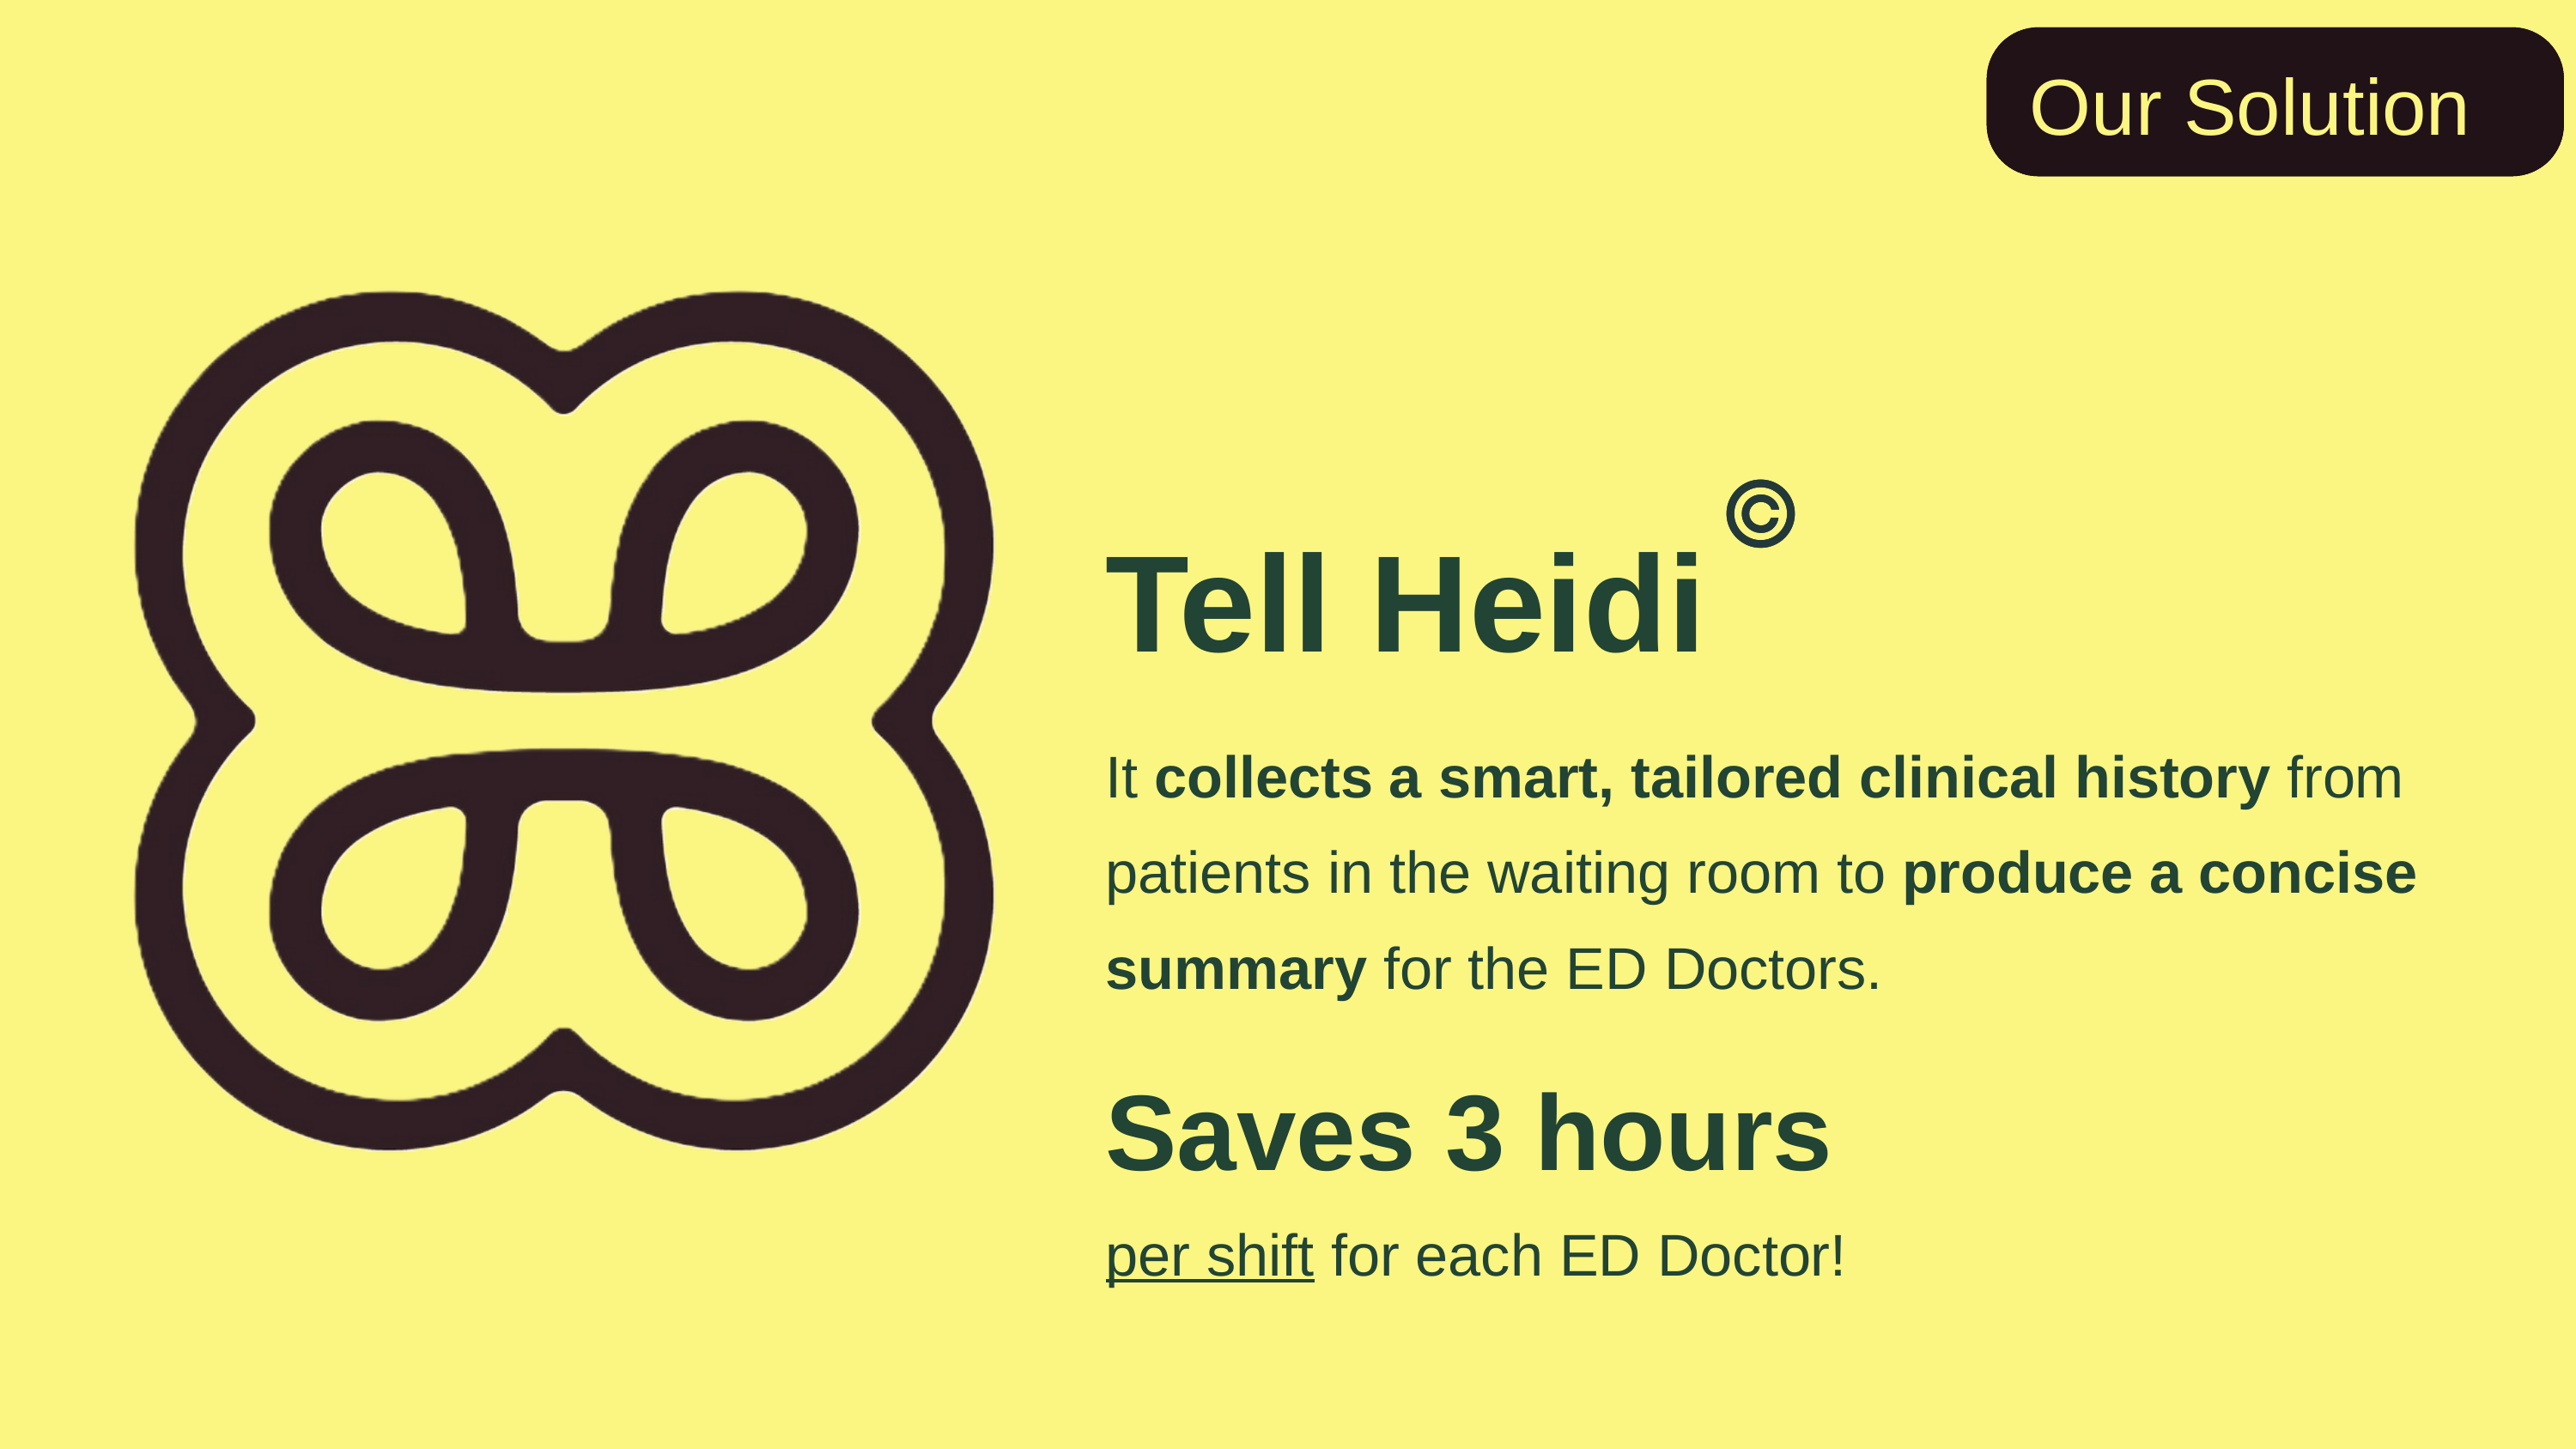

Our Solution

Our Solution
©
©
Tell Heidi
It collects a smart, tailored clinical history from patients in the waiting room to produce a concise summary for the ED Doctors.

Saves 3 hours
per shift for each ED Doctor!